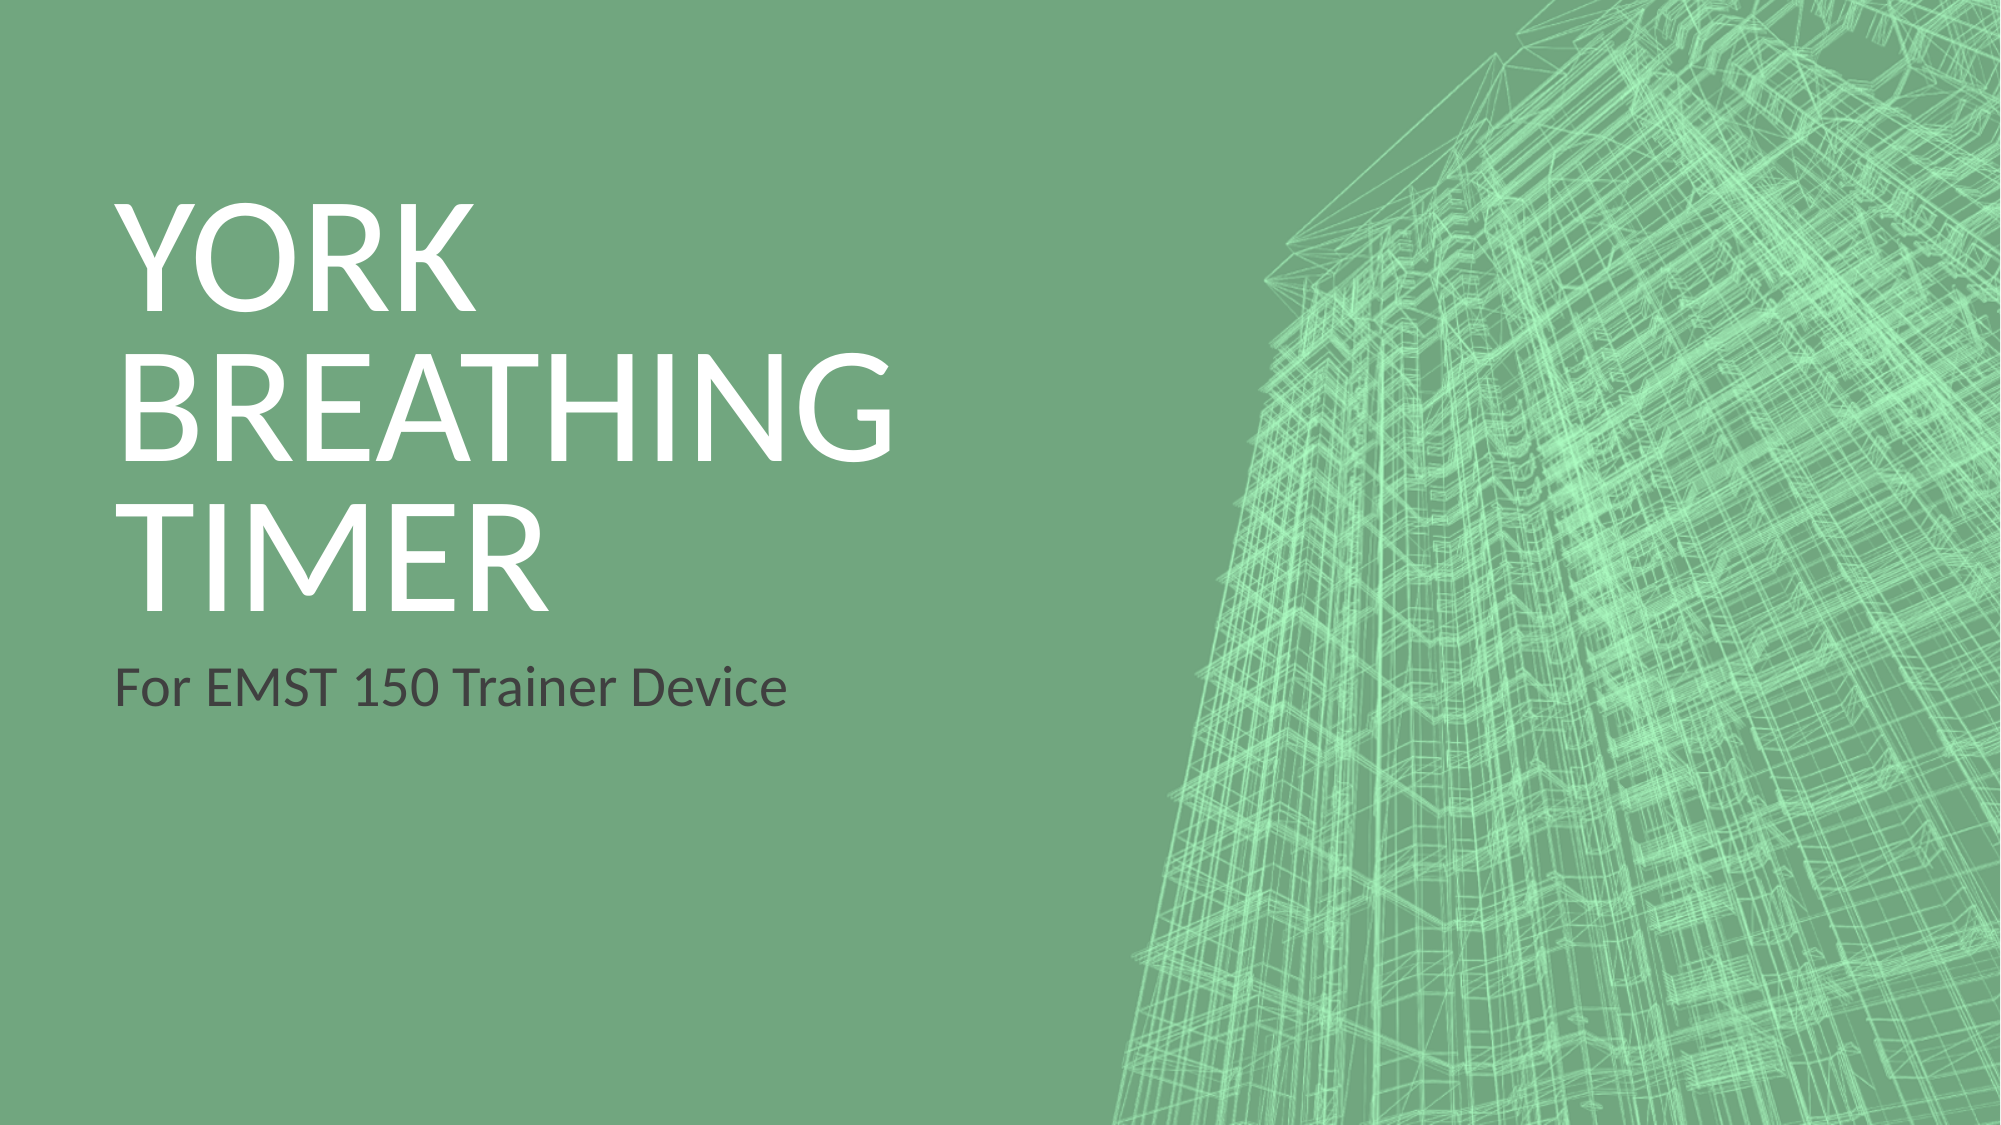

# York Breathing Timer
For EMST 150 Trainer Device